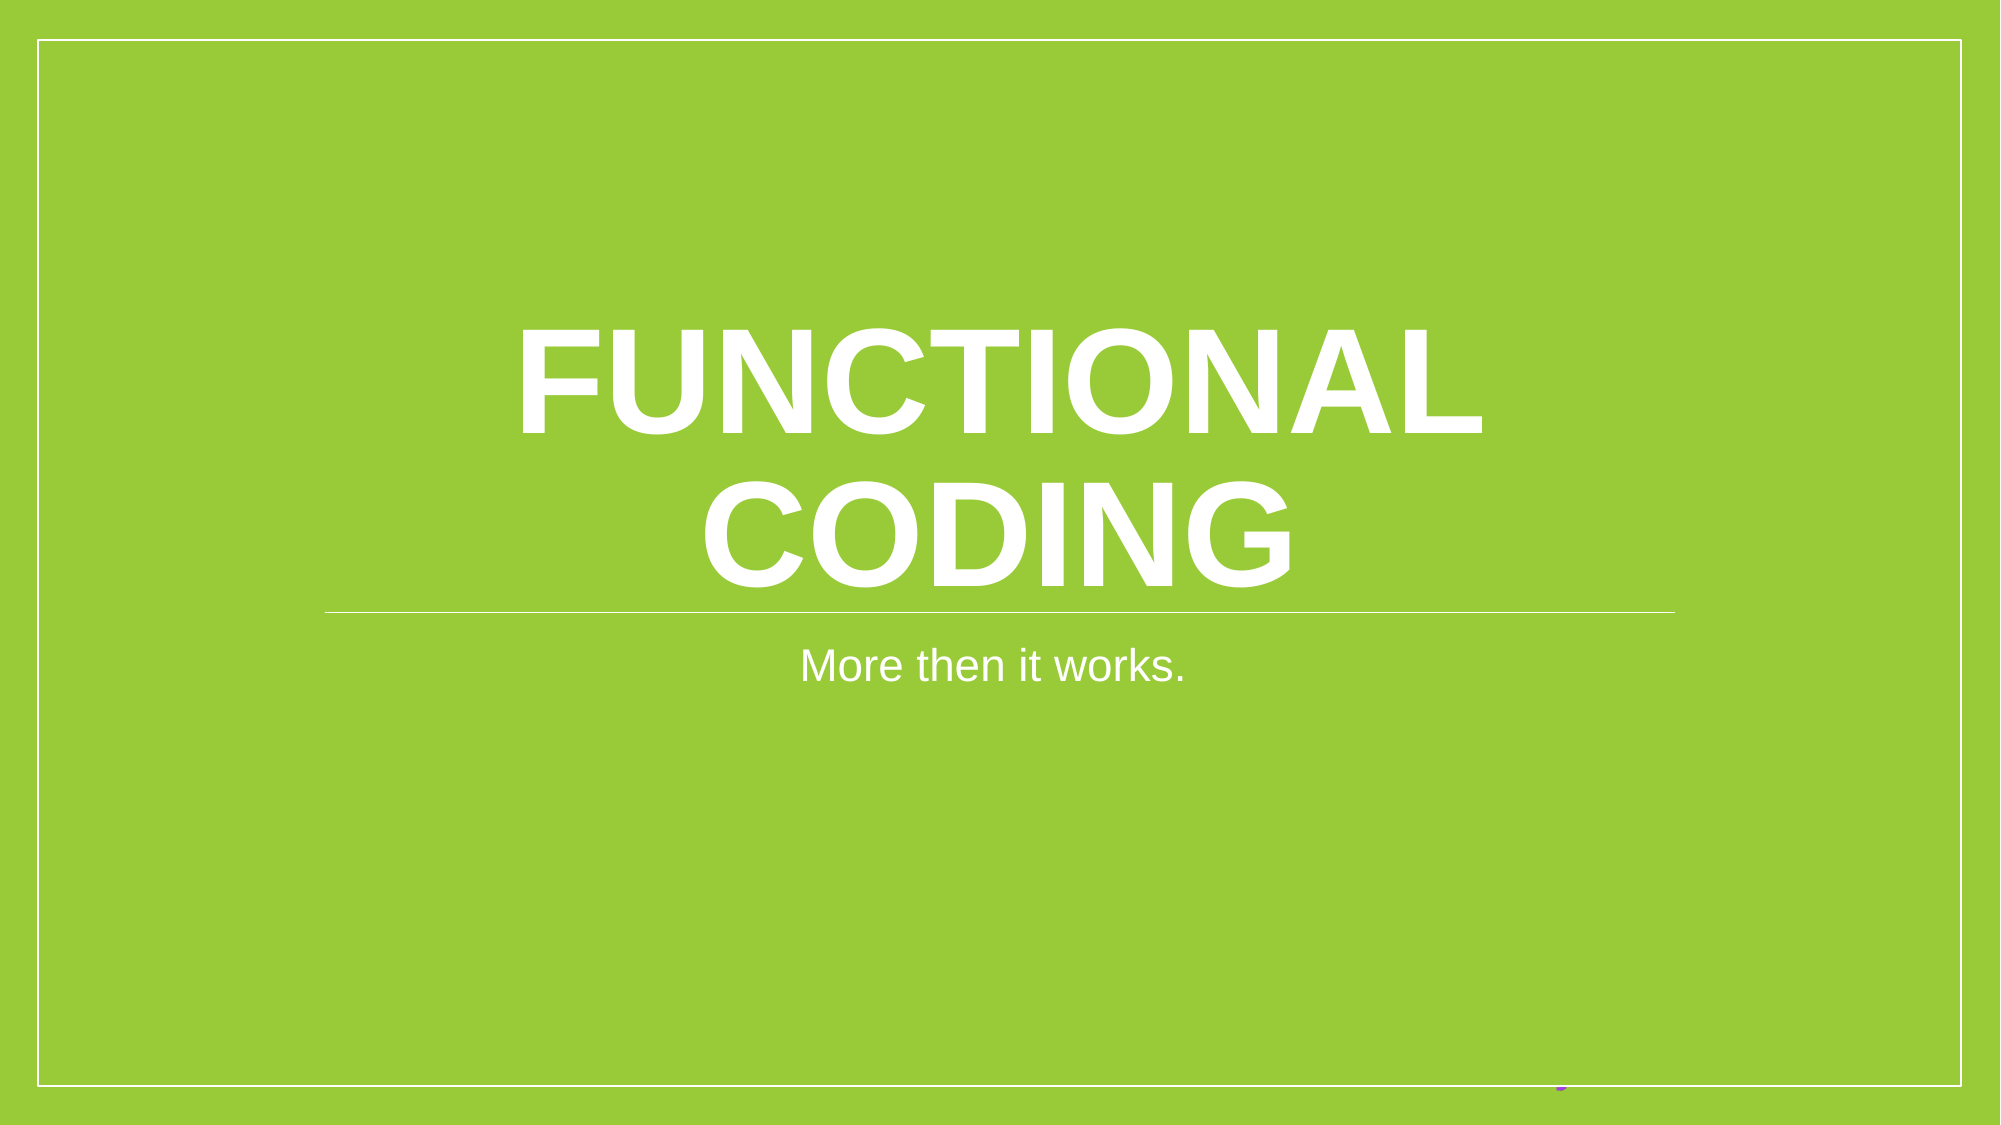

# functional coding
More then it works.